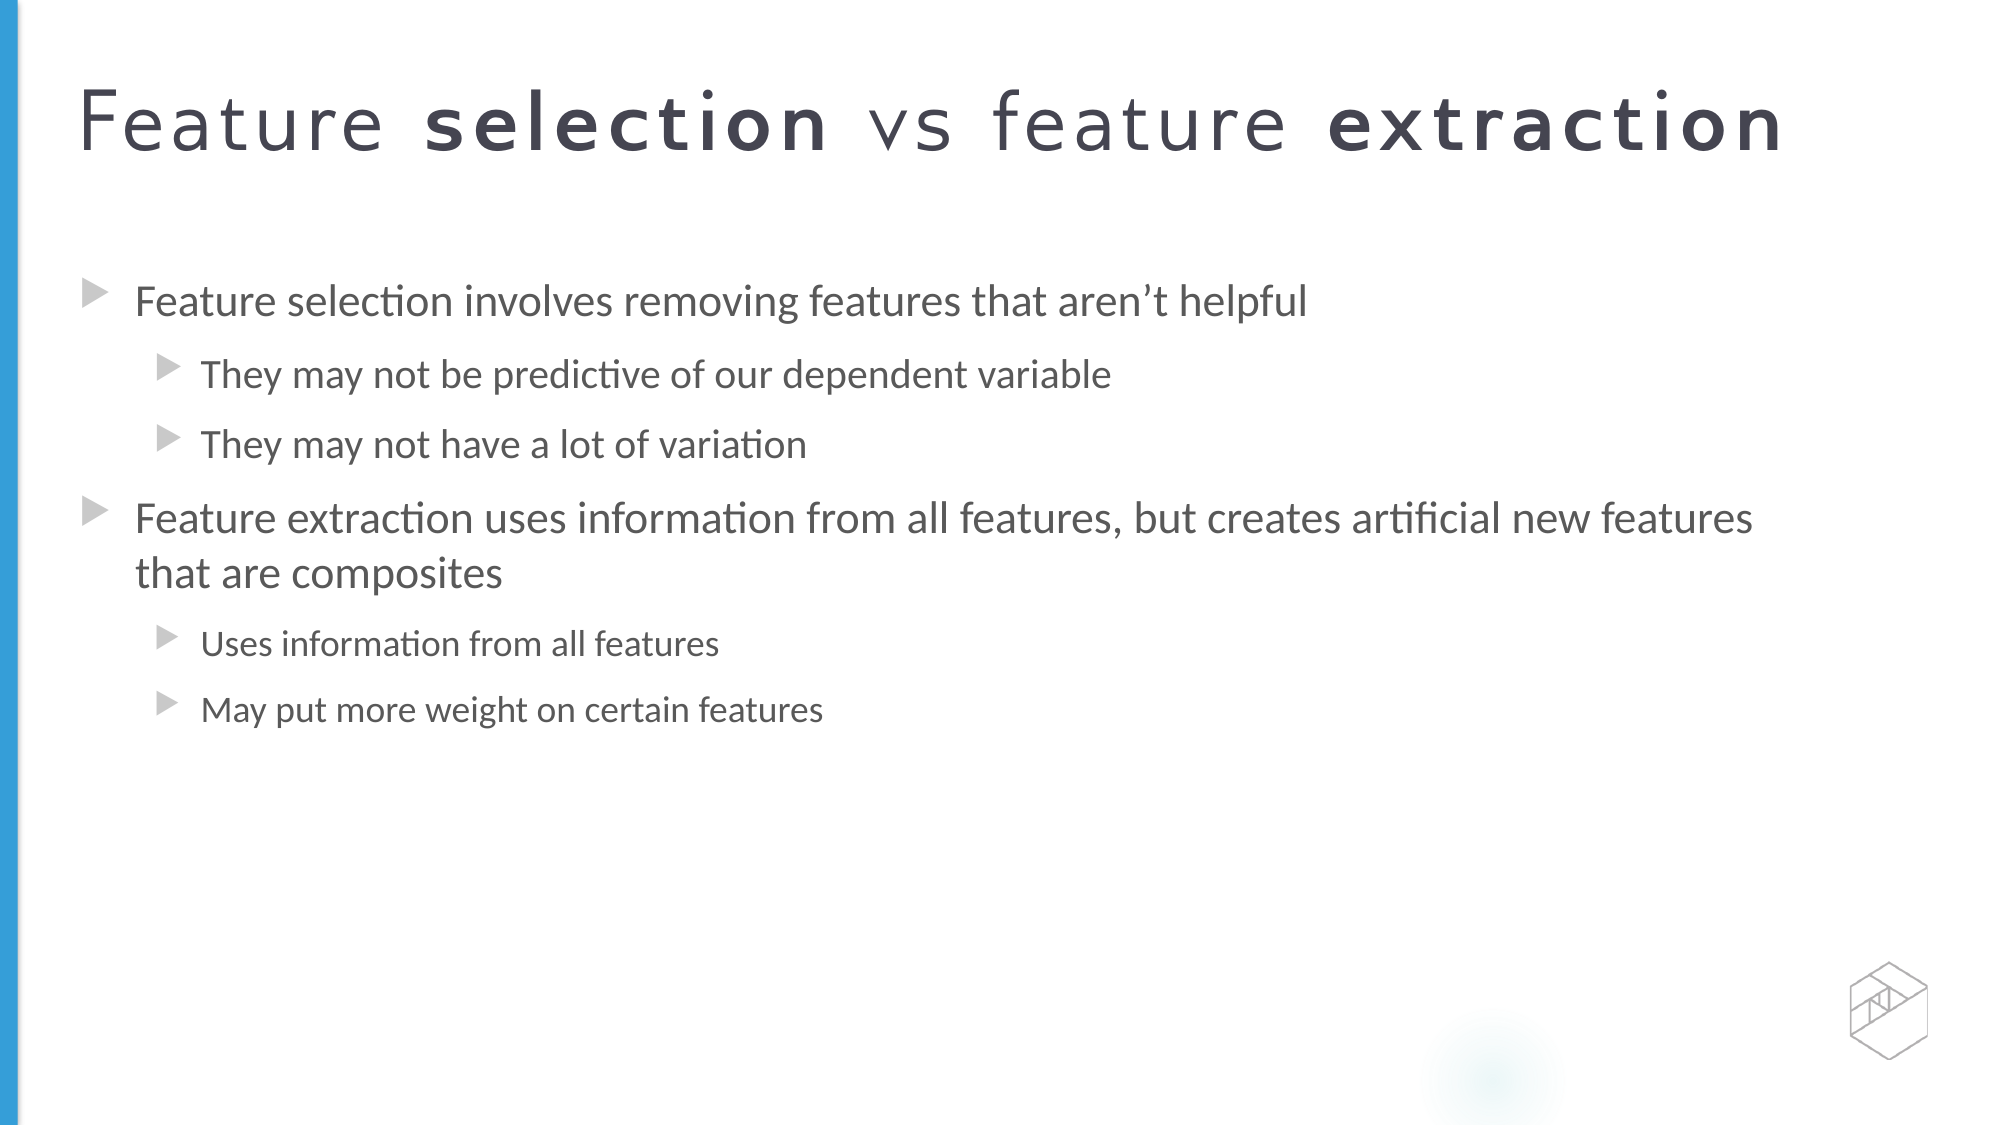

# Feature selection vs feature extraction
Feature selection involves removing features that aren’t helpful
They may not be predictive of our dependent variable
They may not have a lot of variation
Feature extraction uses information from all features, but creates artificial new features that are composites
Uses information from all features
May put more weight on certain features